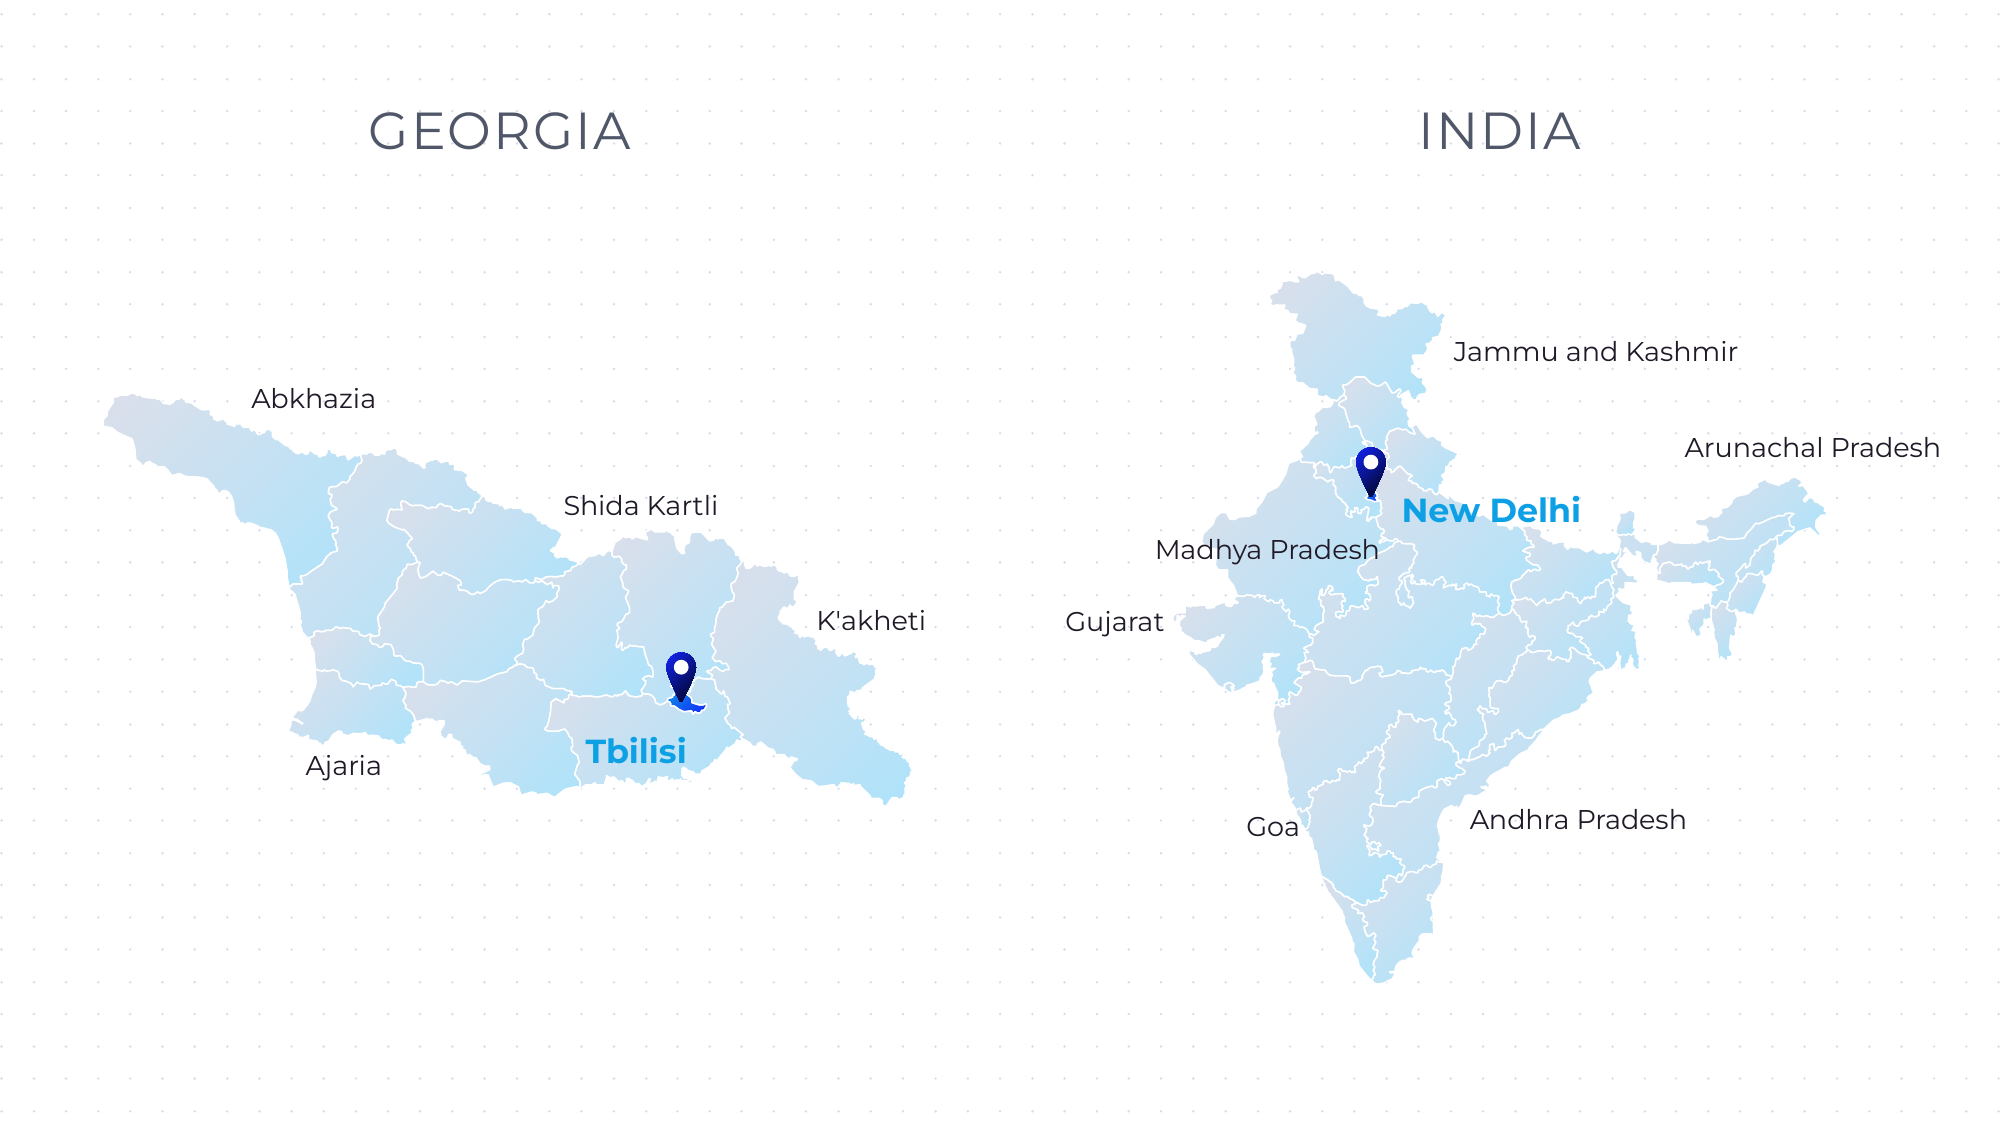

GEORGIA
INDIA

Jammu and Kashmir
Arunachal Pradesh
New Delhi
Madhya Pradesh
Gujarat
Andhra Pradesh
Goa
Abkhazia
Shida Kartli
K'akheti
Tbilisi
Ajaria